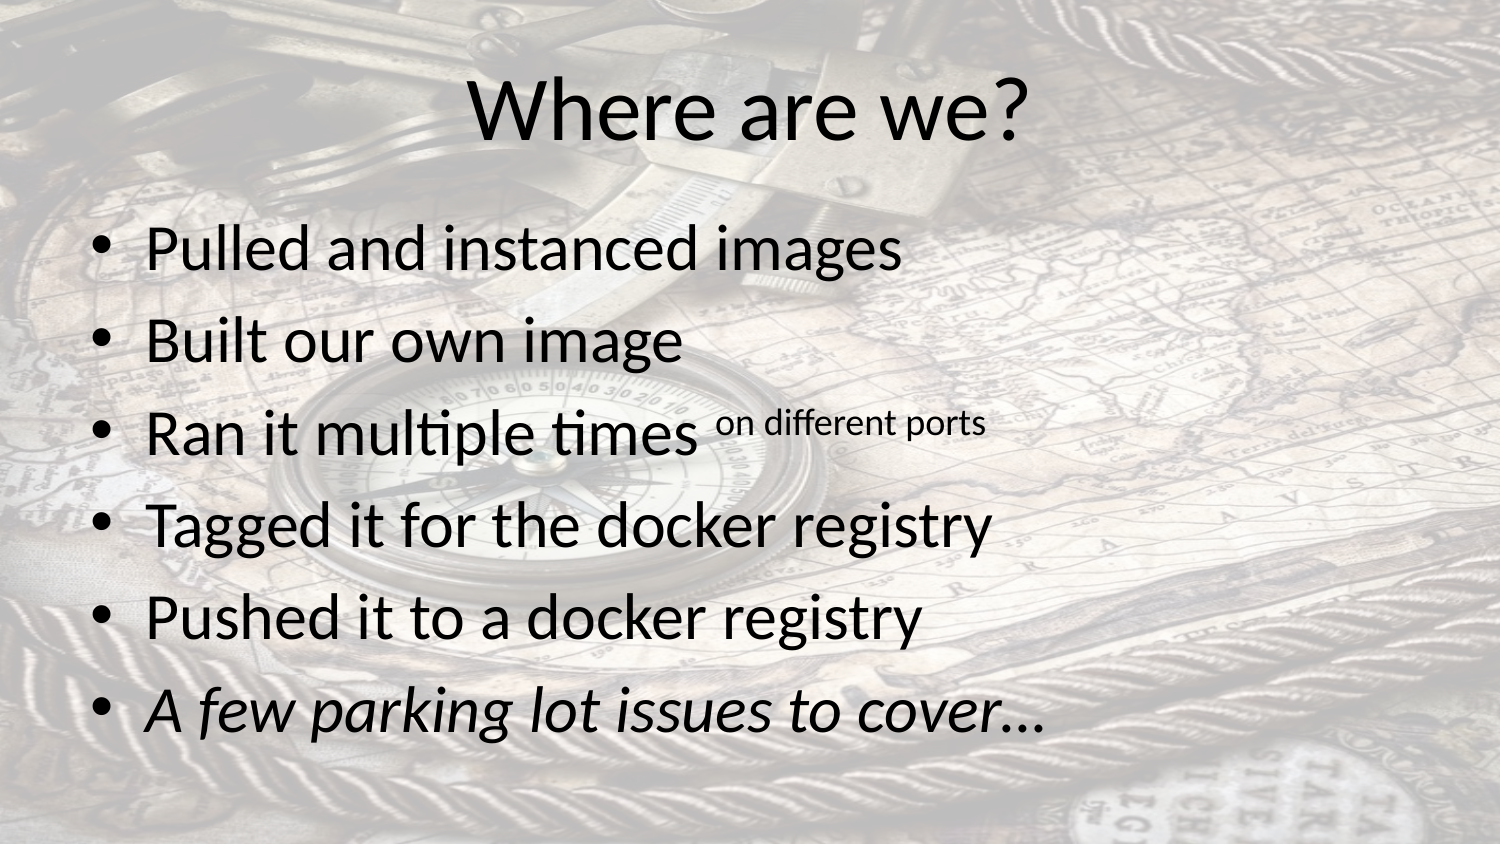

# Where are we?
Pulled and instanced images
Built our own image
Ran it multiple times on different ports
Tagged it for the docker registry
Pushed it to a docker registry
A few parking lot issues to cover…